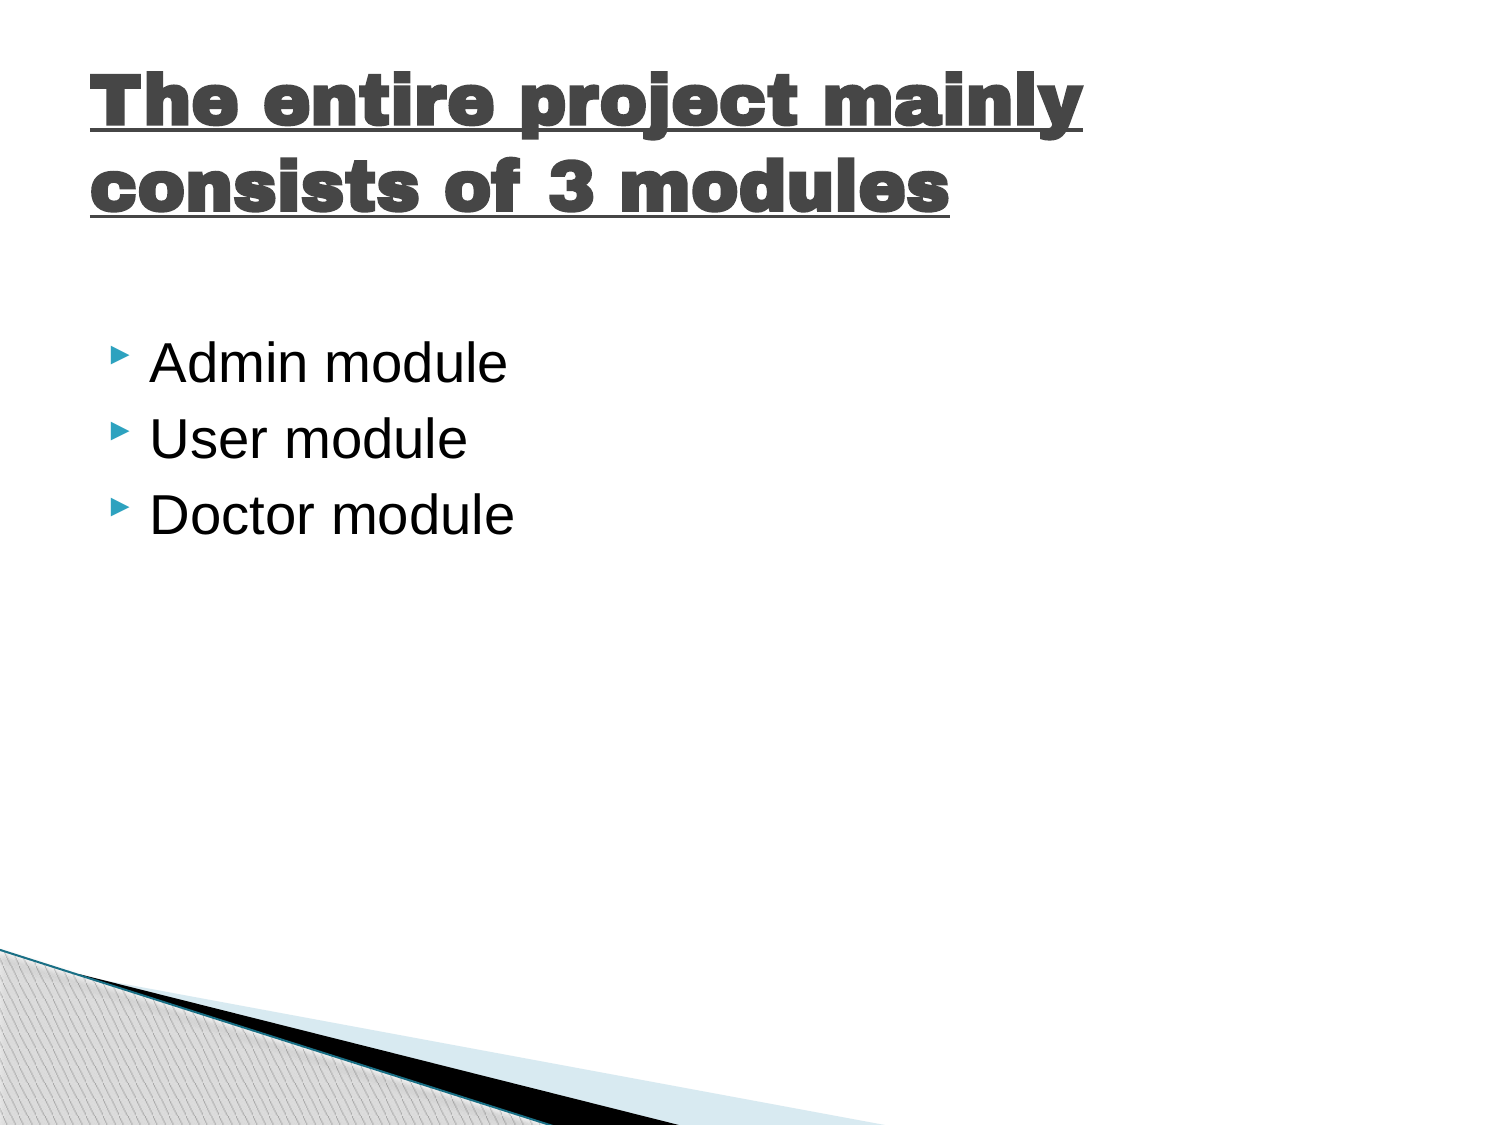

# The entire project mainly consists of 3 modules

Admin module
User module
Doctor module